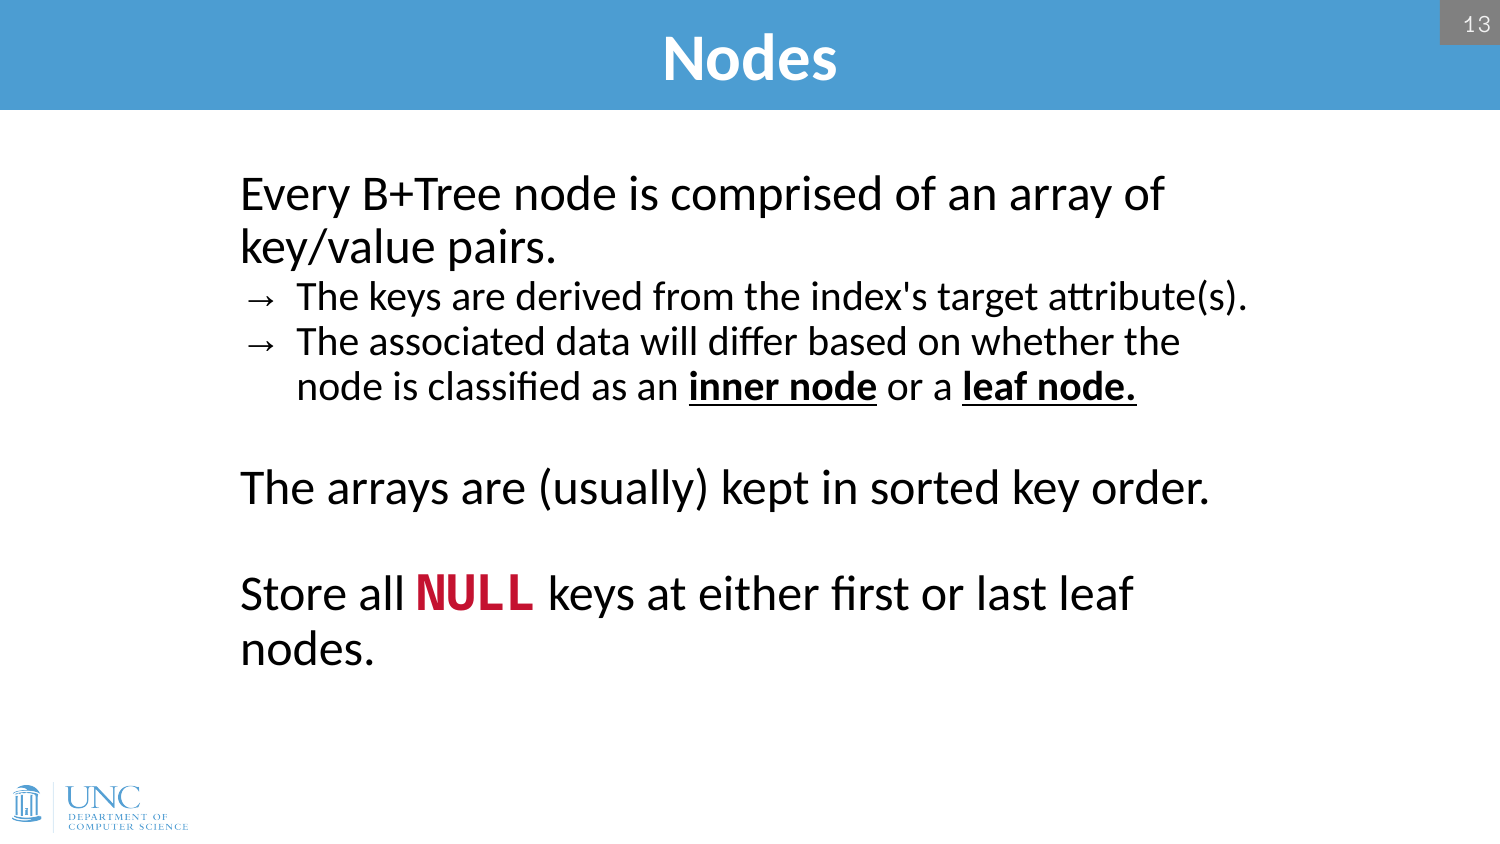

13
# Nodes
Every B+Tree node is comprised of an array of key/value pairs.
The keys are derived from the index's target attribute(s).
The associated data will differ based on whether the node is classified as an inner node or a leaf node.

The arrays are (usually) kept in sorted key order.

Store all NULL keys at either first or last leaf nodes.